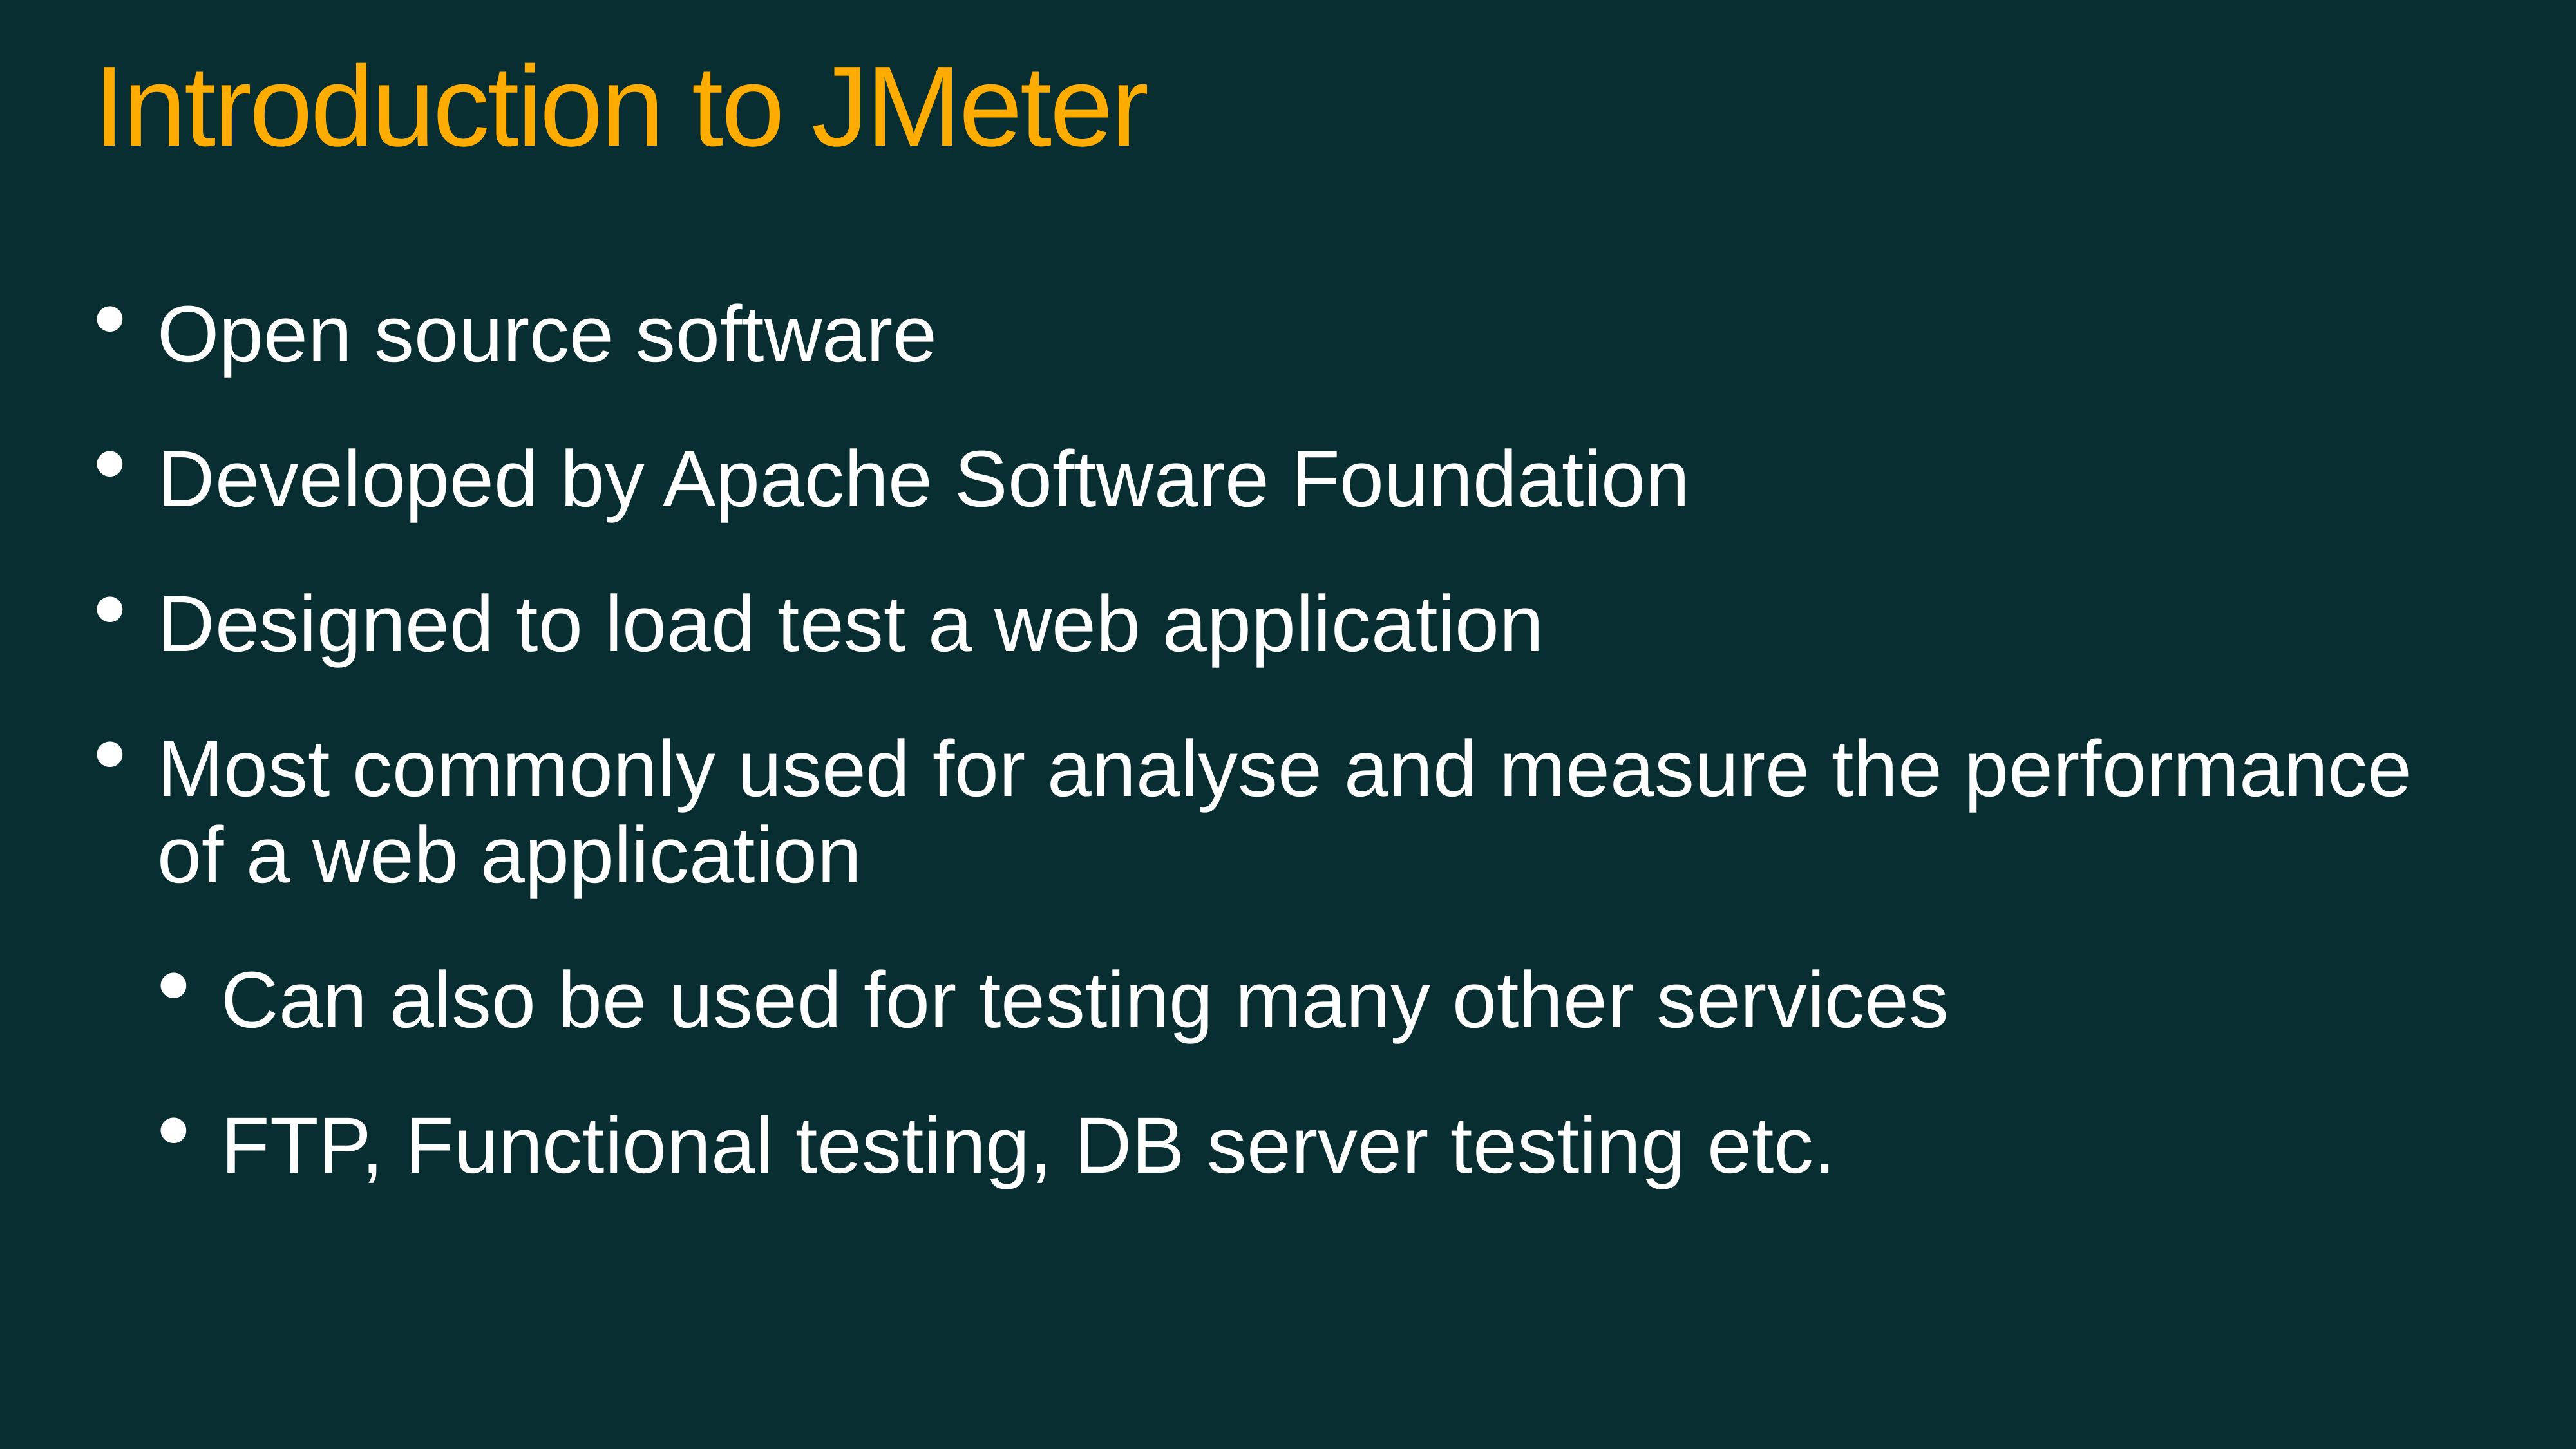

# Introduction to JMeter
Open source software
Developed by Apache Software Foundation
Designed to load test a web application
Most commonly used for analyse and measure the performance of a web application
Can also be used for testing many other services
FTP, Functional testing, DB server testing etc.